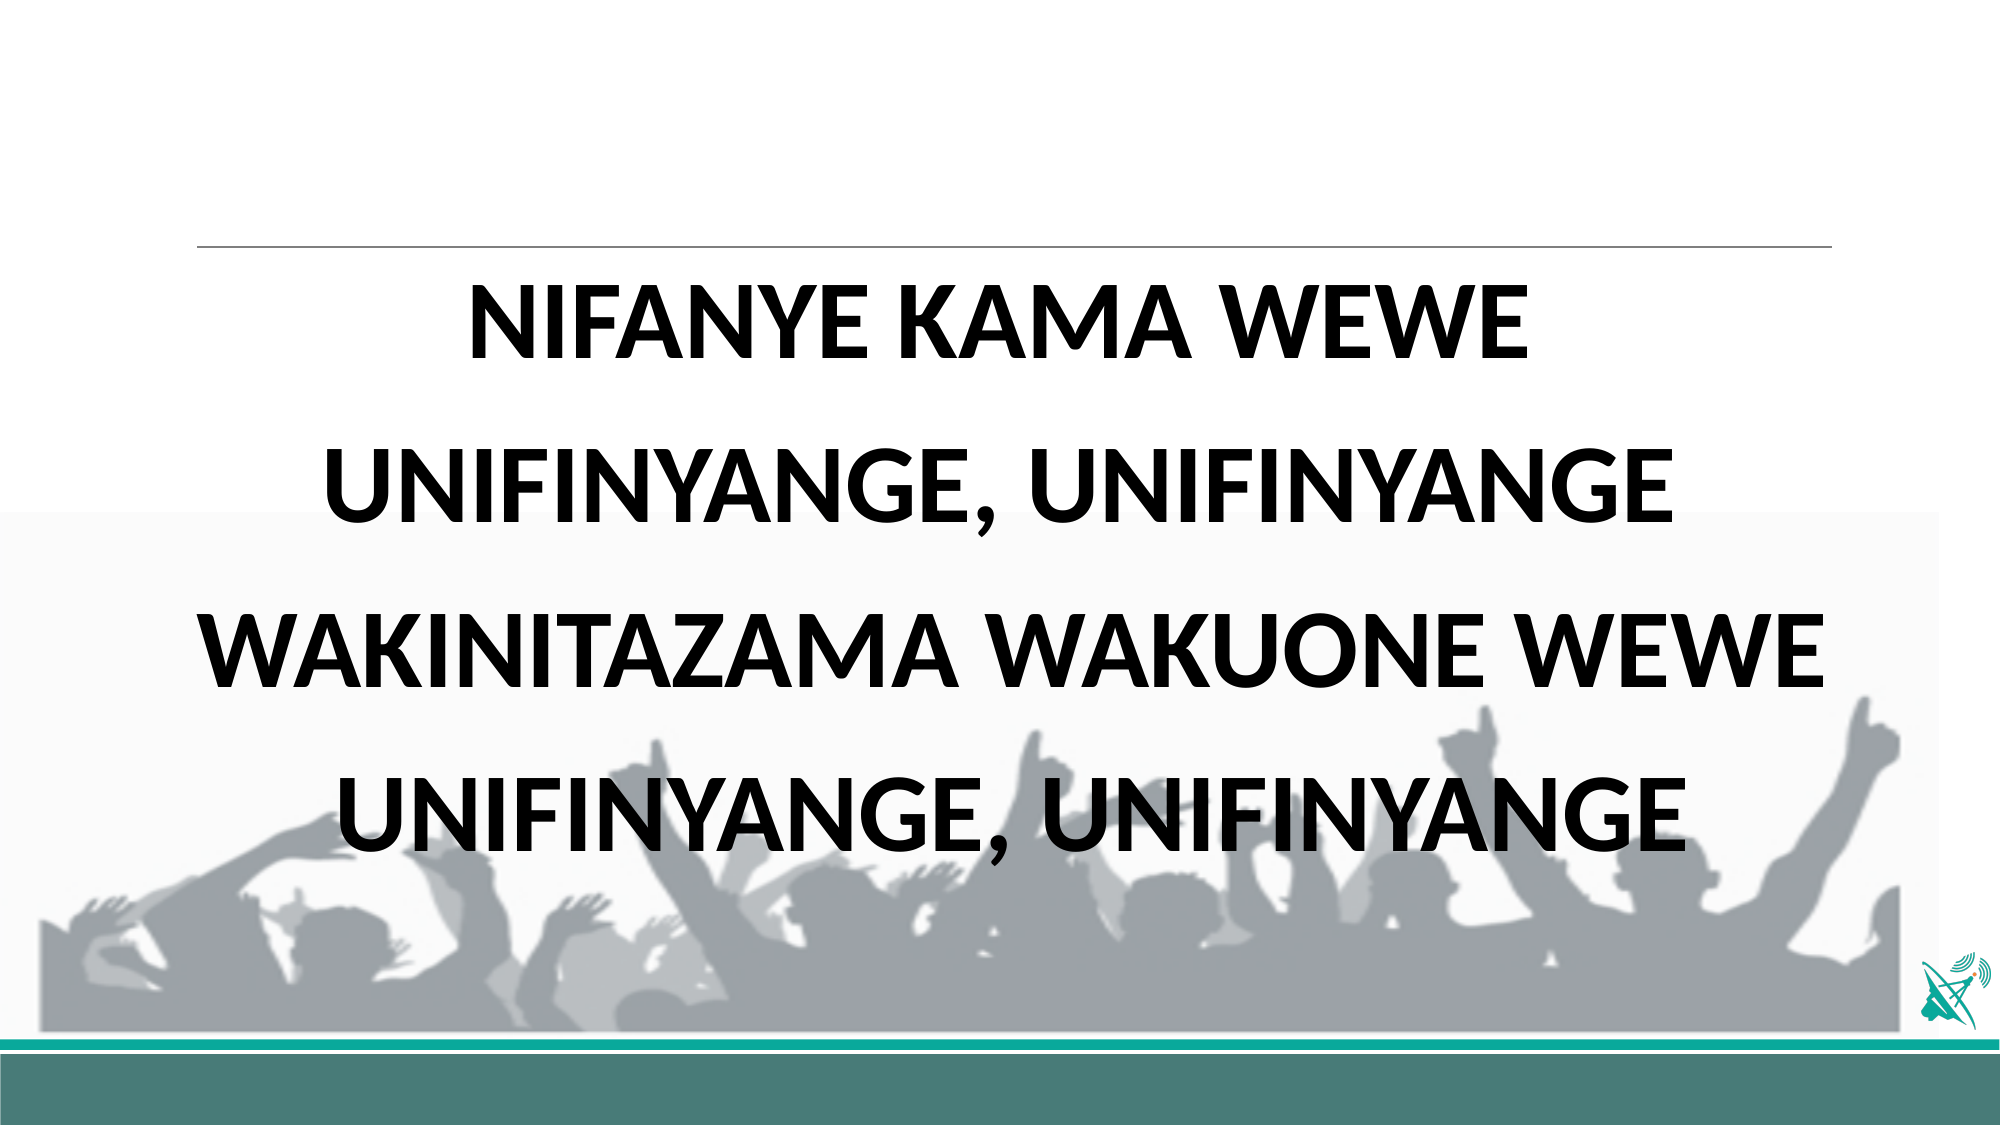

NIFANYE KAMA WEWE
UNIFINYANGE, UNIFINYANGE
WAKINITAZAMA WAKUONE WEWE
UNIFINYANGE, UNIFINYANGE